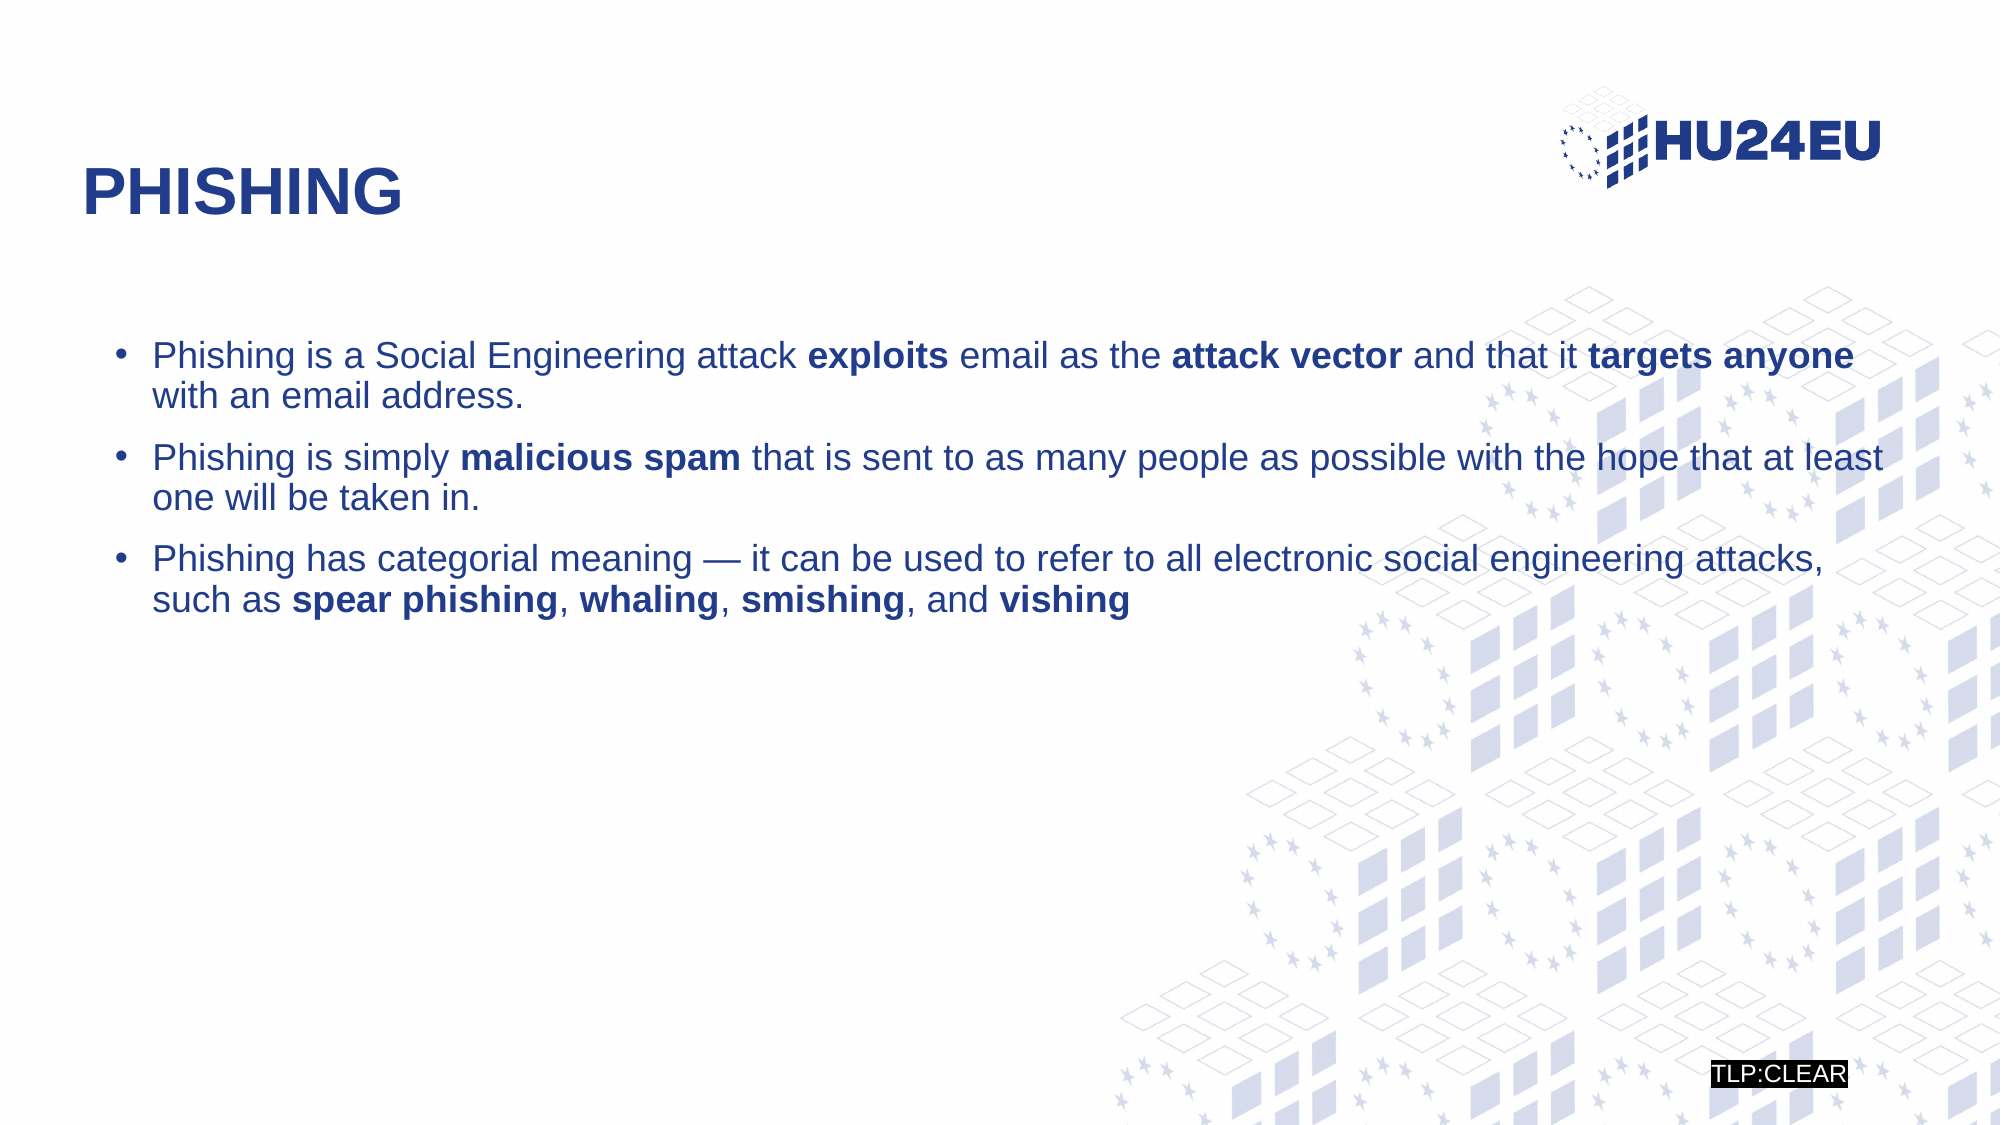

# Phishing

Phishing is a Social Engineering attack exploits email as the attack vector and that it targets anyone with an email address.
Phishing is simply malicious spam that is sent to as many people as possible with the hope that at least one will be taken in.
Phishing has categorial meaning — it can be used to refer to all electronic social engineering attacks, such as spear phishing, whaling, smishing, and vishing

TLP:CLEAR